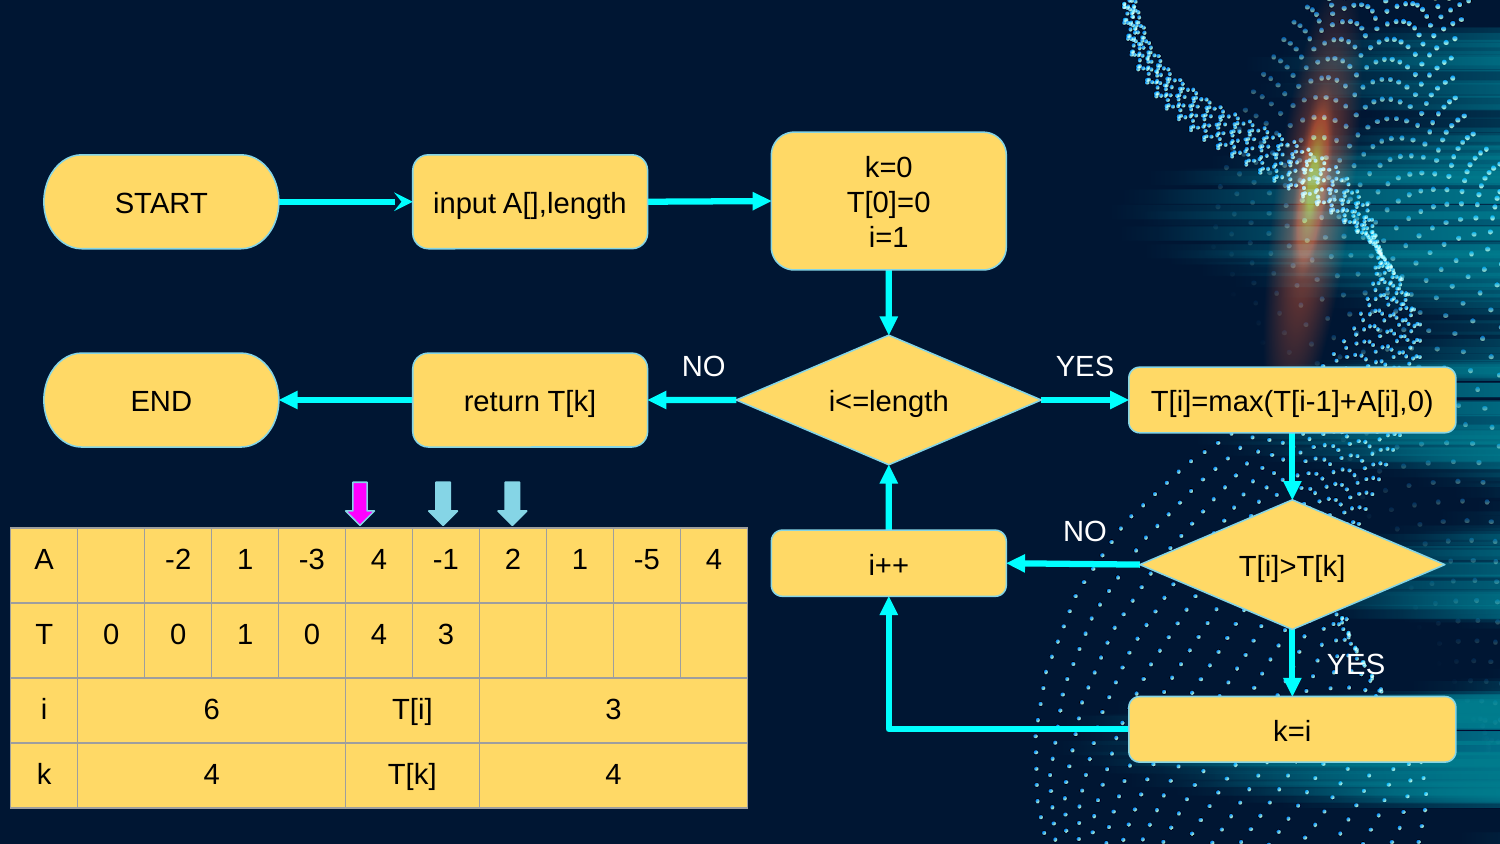

k=0
T[0]=0
i=1
START
input A[],length
NO
YES
i<=length
END
return T[k]
T[i]=max(T[i-1]+A[i],0)

NO
T[i]>T[k]
| A |  | -2 | 1 | -3 | 4 | -1 | 2 | 1 | -5 | 4 |
| --- | --- | --- | --- | --- | --- | --- | --- | --- | --- | --- |
| T | 0 | 0 | 1 | 0 | 4 |  |  |  |  |  |
| i | 5 |  |  |  | T[i] |  | 4 |  |  |  |
| k | 4 |  |  |  | T[k] |  | 4 |  |  |  |
| A |  | -2 | 1 | -3 | 4 | -1 | 2 | 1 | -5 | 4 |
| --- | --- | --- | --- | --- | --- | --- | --- | --- | --- | --- |
| T | 0 | 0 | 1 | 0 | 4 | 3 |  |  |  |  |
| i | 5 |  |  |  | T[i] |  | 3 |  |  |  |
| k | 4 |  |  |  | T[k] |  | 4 |  |  |  |
| A |  | -2 | 1 | -3 | 4 | -1 | 2 | 1 | -5 | 4 |
| --- | --- | --- | --- | --- | --- | --- | --- | --- | --- | --- |
| T | 0 | 0 | 1 | 0 | 4 | 3 |  |  |  |  |
| i | 6 |  |  |  | T[i] |  | 3 |  |  |  |
| k | 4 |  |  |  | T[k] |  | 4 |  |  |  |
i++
YES
k=i